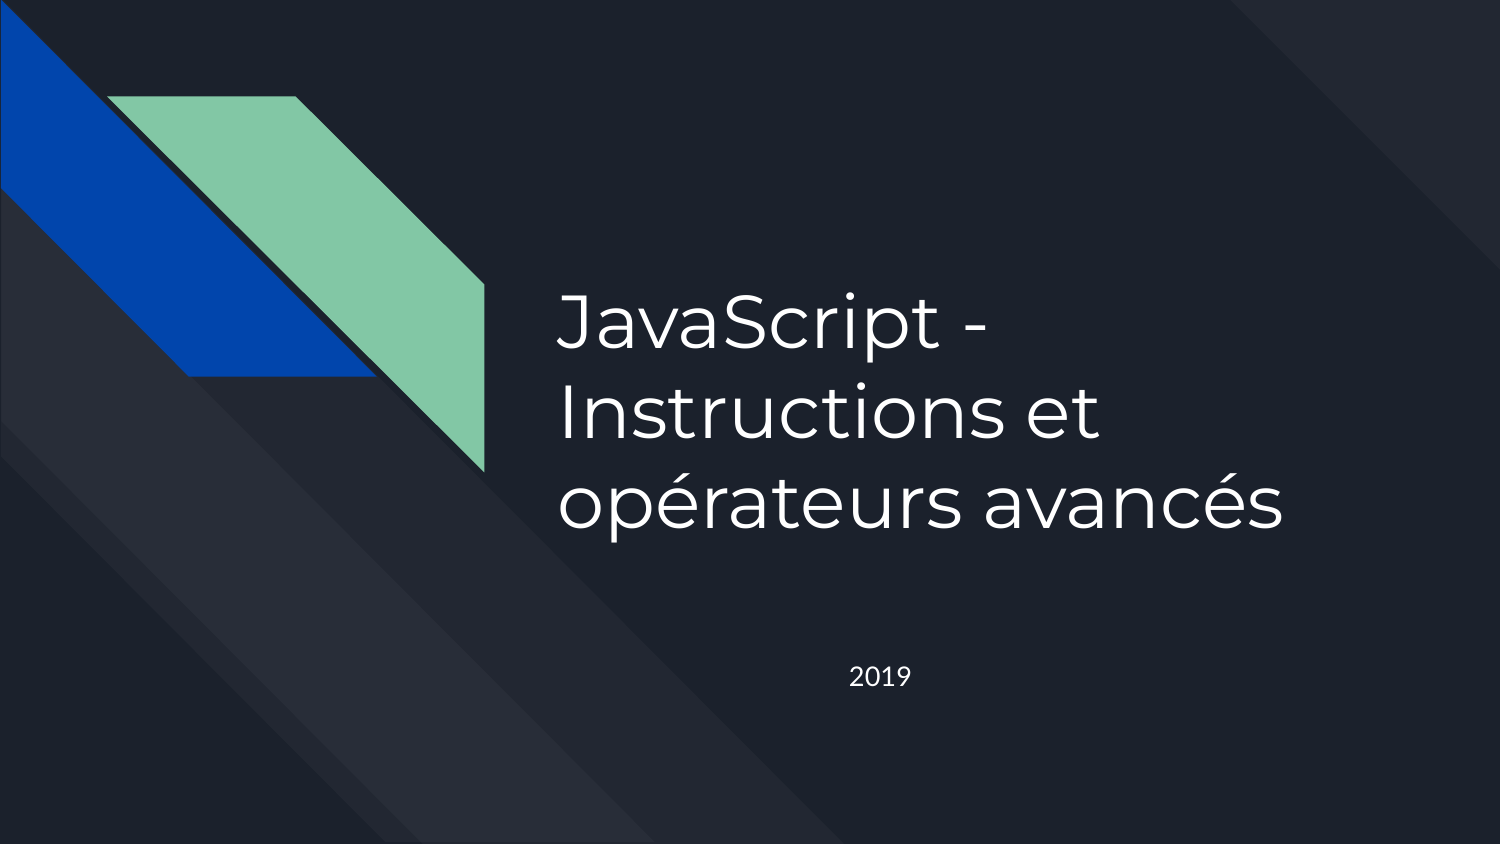

# JavaScript - Instructions et opérateurs avancés
2019